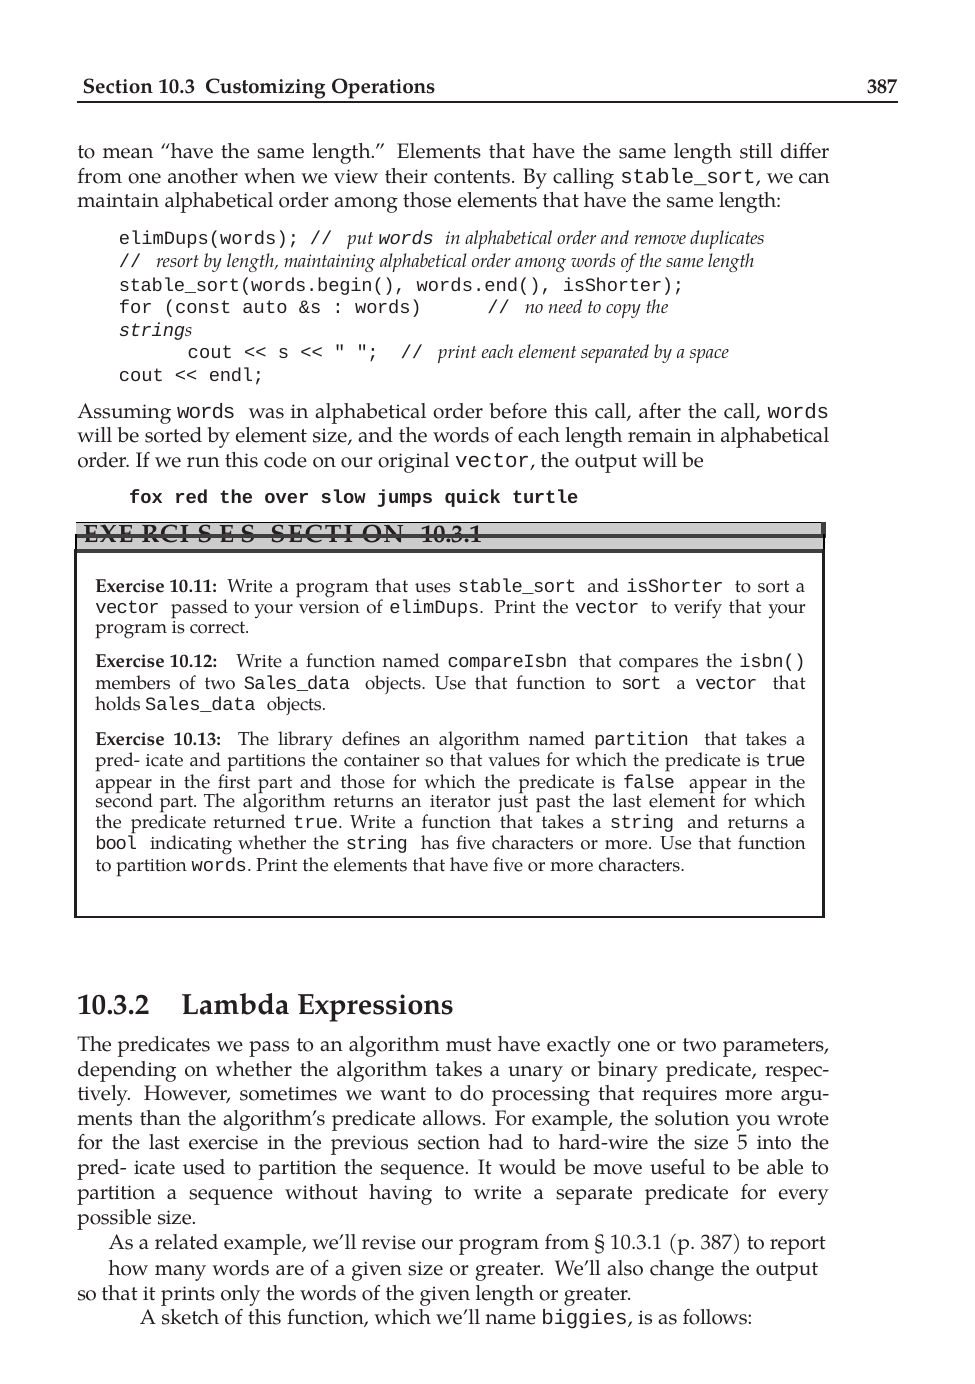

Section 10.3 Customizing Operations
387

to mean “have the same length.” Elements that have the same length still differ from one another when we view their contents. By calling stable_sort, we can maintain alphabetical order among those elements that have the same length:
elimDups(words); // put words in alphabetical order and remove duplicates
// resort by length, maintaining alphabetical order among words of the same length
stable_sort(words.begin(), words.end(), isShorter); for (const auto &s : words)	// no need to copy the strings
cout << s << " ";	// print each element separated by a space
cout << endl;
Assuming words was in alphabetical order before this call, after the call, words will be sorted by element size, and the words of each length remain in alphabetical order. If we run this code on our original vector, the output will be
fox red the over slow jumps quick turtle
|  |
| --- |
| Exe rci s e s Secti on 10.3.1 |
| Exercise 10.11: Write a program that uses stable\_sort and isShorter to sort a vector passed to your version of elimDups. Print the vector to verify that your program is correct. Exercise 10.12: Write a function named compareIsbn that compares the isbn() members of two Sales\_data objects. Use that function to sort a vector that holds Sales\_data objects. Exercise 10.13: The library defines an algorithm named partition that takes a pred- icate and partitions the container so that values for which the predicate is true appear in the first part and those for which the predicate is false appear in the second part. The algorithm returns an iterator just past the last element for which the predicate returned true. Write a function that takes a string and returns a bool indicating whether the string has five characters or more. Use that function to partition words. Print the elements that have five or more characters. |
10.3.2	Lambda Expressions
The predicates we pass to an algorithm must have exactly one or two parameters, depending on whether the algorithm takes a unary or binary predicate, respec- tively. However, sometimes we want to do processing that requires more argu- ments than the algorithm’s predicate allows. For example, the solution you wrote for the last exercise in the previous section had to hard-wire the size 5 into the pred- icate used to partition the sequence. It would be move useful to be able to partition a sequence without having to write a separate predicate for every possible size.
As a related example, we’ll revise our program from § 10.3.1 (p. 387) to report
how many words are of a given size or greater. We’ll also change the output so that it prints only the words of the given length or greater.
A sketch of this function, which we’ll name biggies, is as follows: